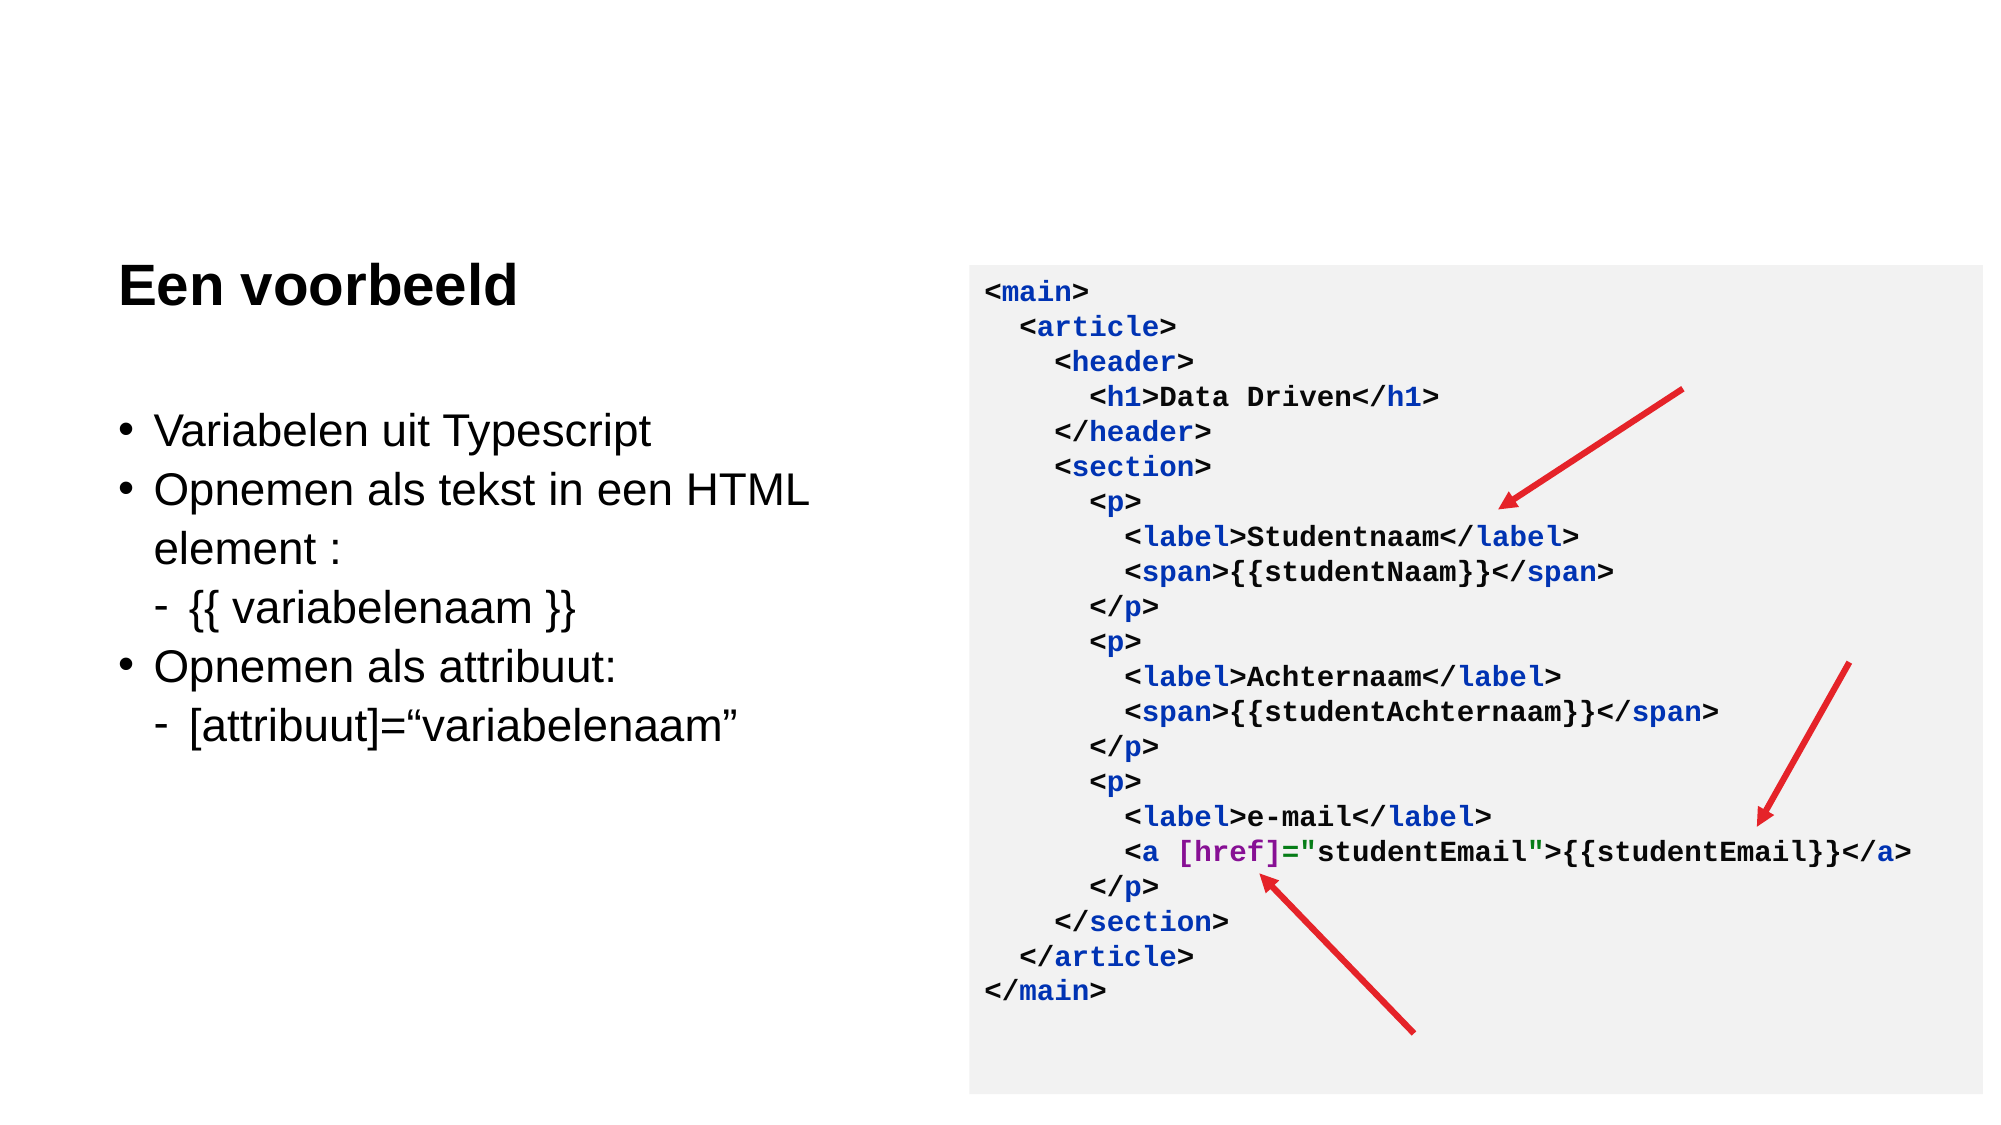

# Een voorbeeld
<main>
  <article>
    <header>
      <h1>Data Driven</h1>
    </header>
    <section>
      <p>
        <label>Studentnaam</label>
        <span>{{studentNaam}}</span>
      </p>
      <p>
        <label>Achternaam</label>
        <span>{{studentAchternaam}}</span>
      </p>
      <p>
        <label>e-mail</label>
        <a [href]="studentEmail">{{studentEmail}}</a>
      </p>
    </section>
  </article>
</main>
Variabelen uit Typescript
Opnemen als tekst in een HTML element :
{{ variabelenaam }}
Opnemen als attribuut:
[attribuut]=“variabelenaam”